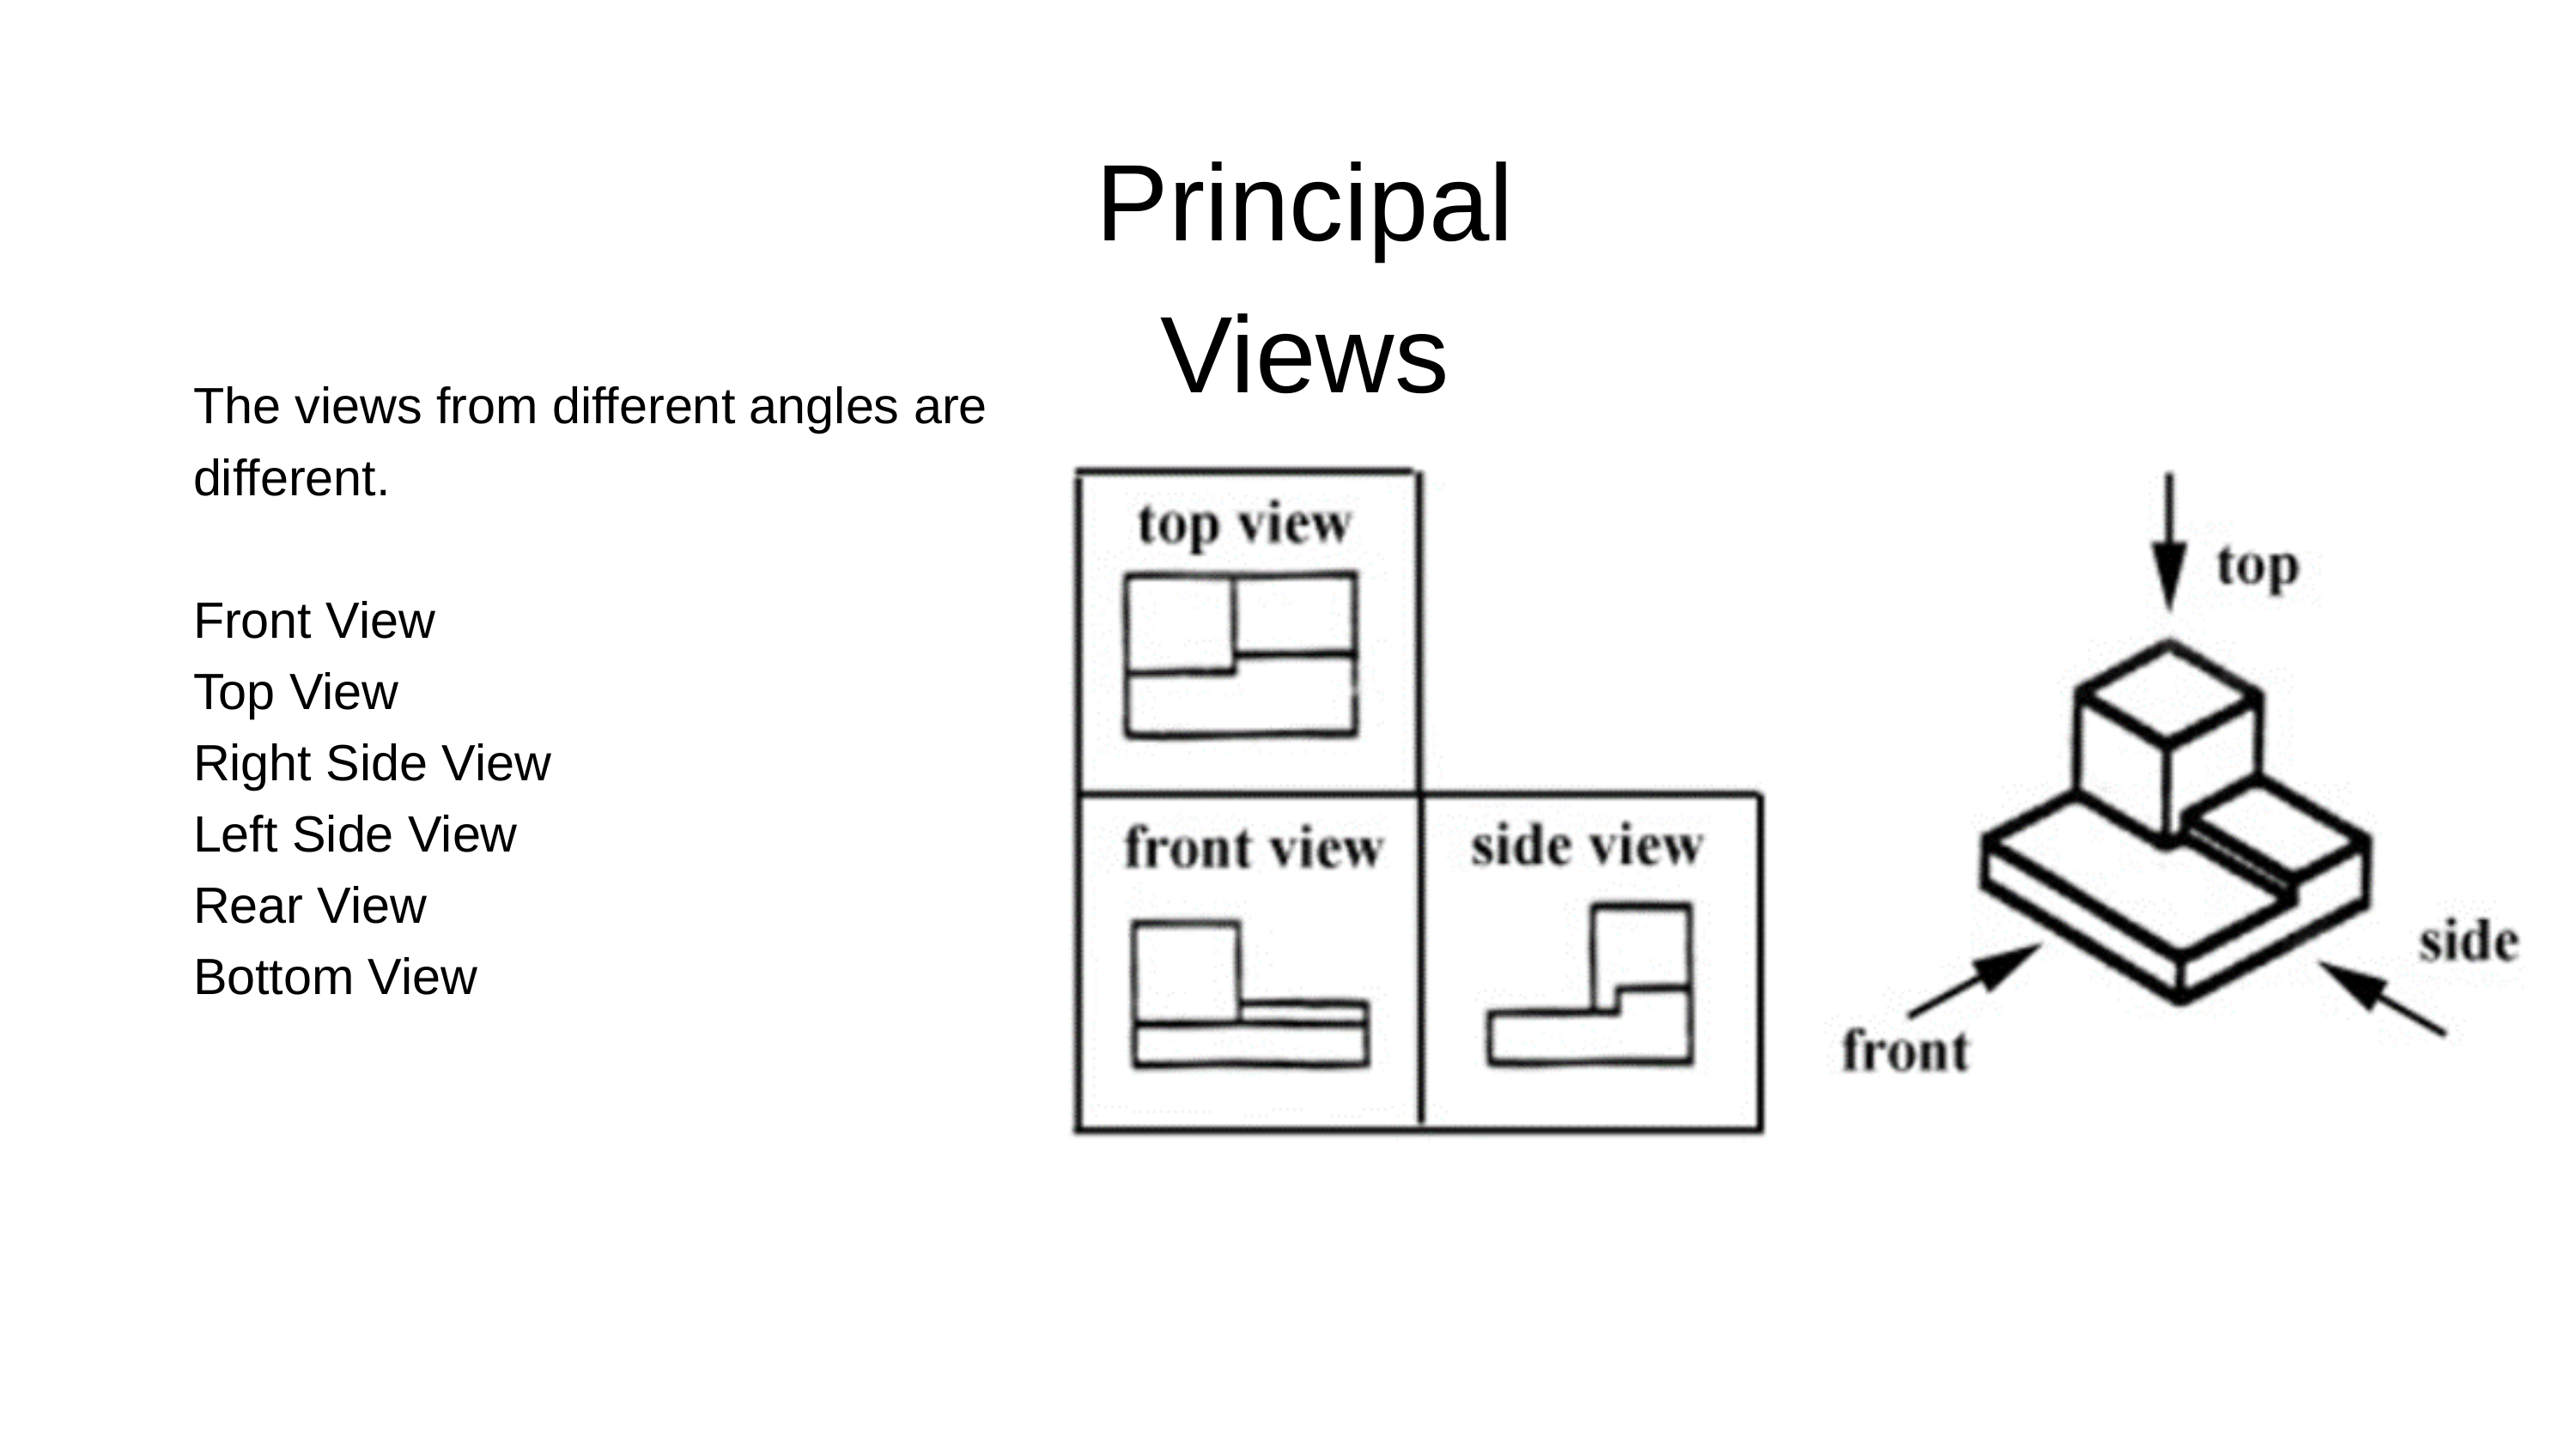

Principal Views
The views from different angles are different.

Front View
Top View
Right Side View
Left Side View
Rear View
Bottom View